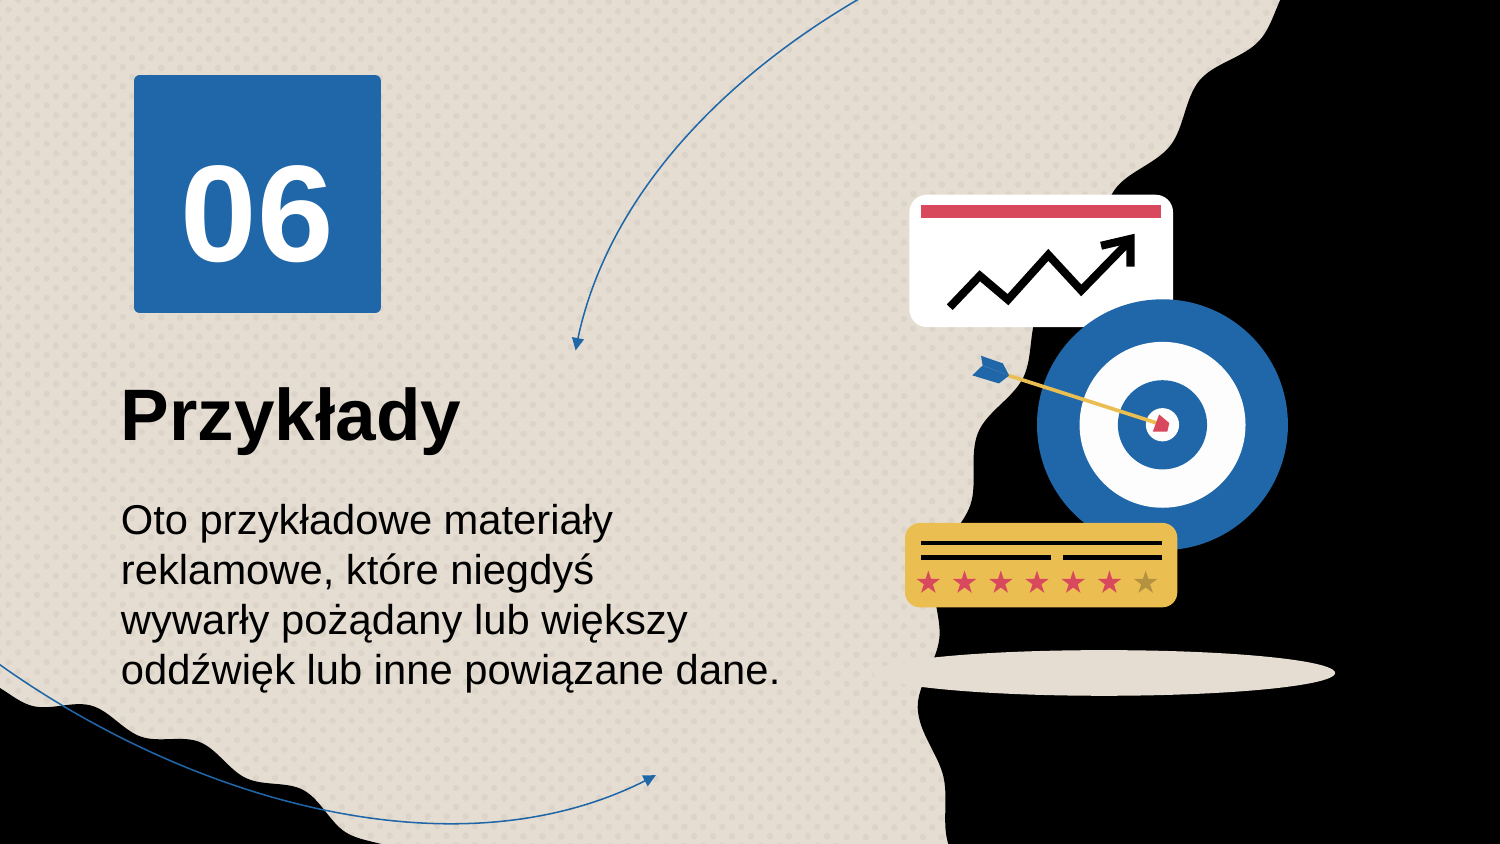

06

# Przykłady
Oto przykładowe materiały reklamowe, które niegdyś wywarły pożądany lub większy oddźwięk lub inne powiązane dane.